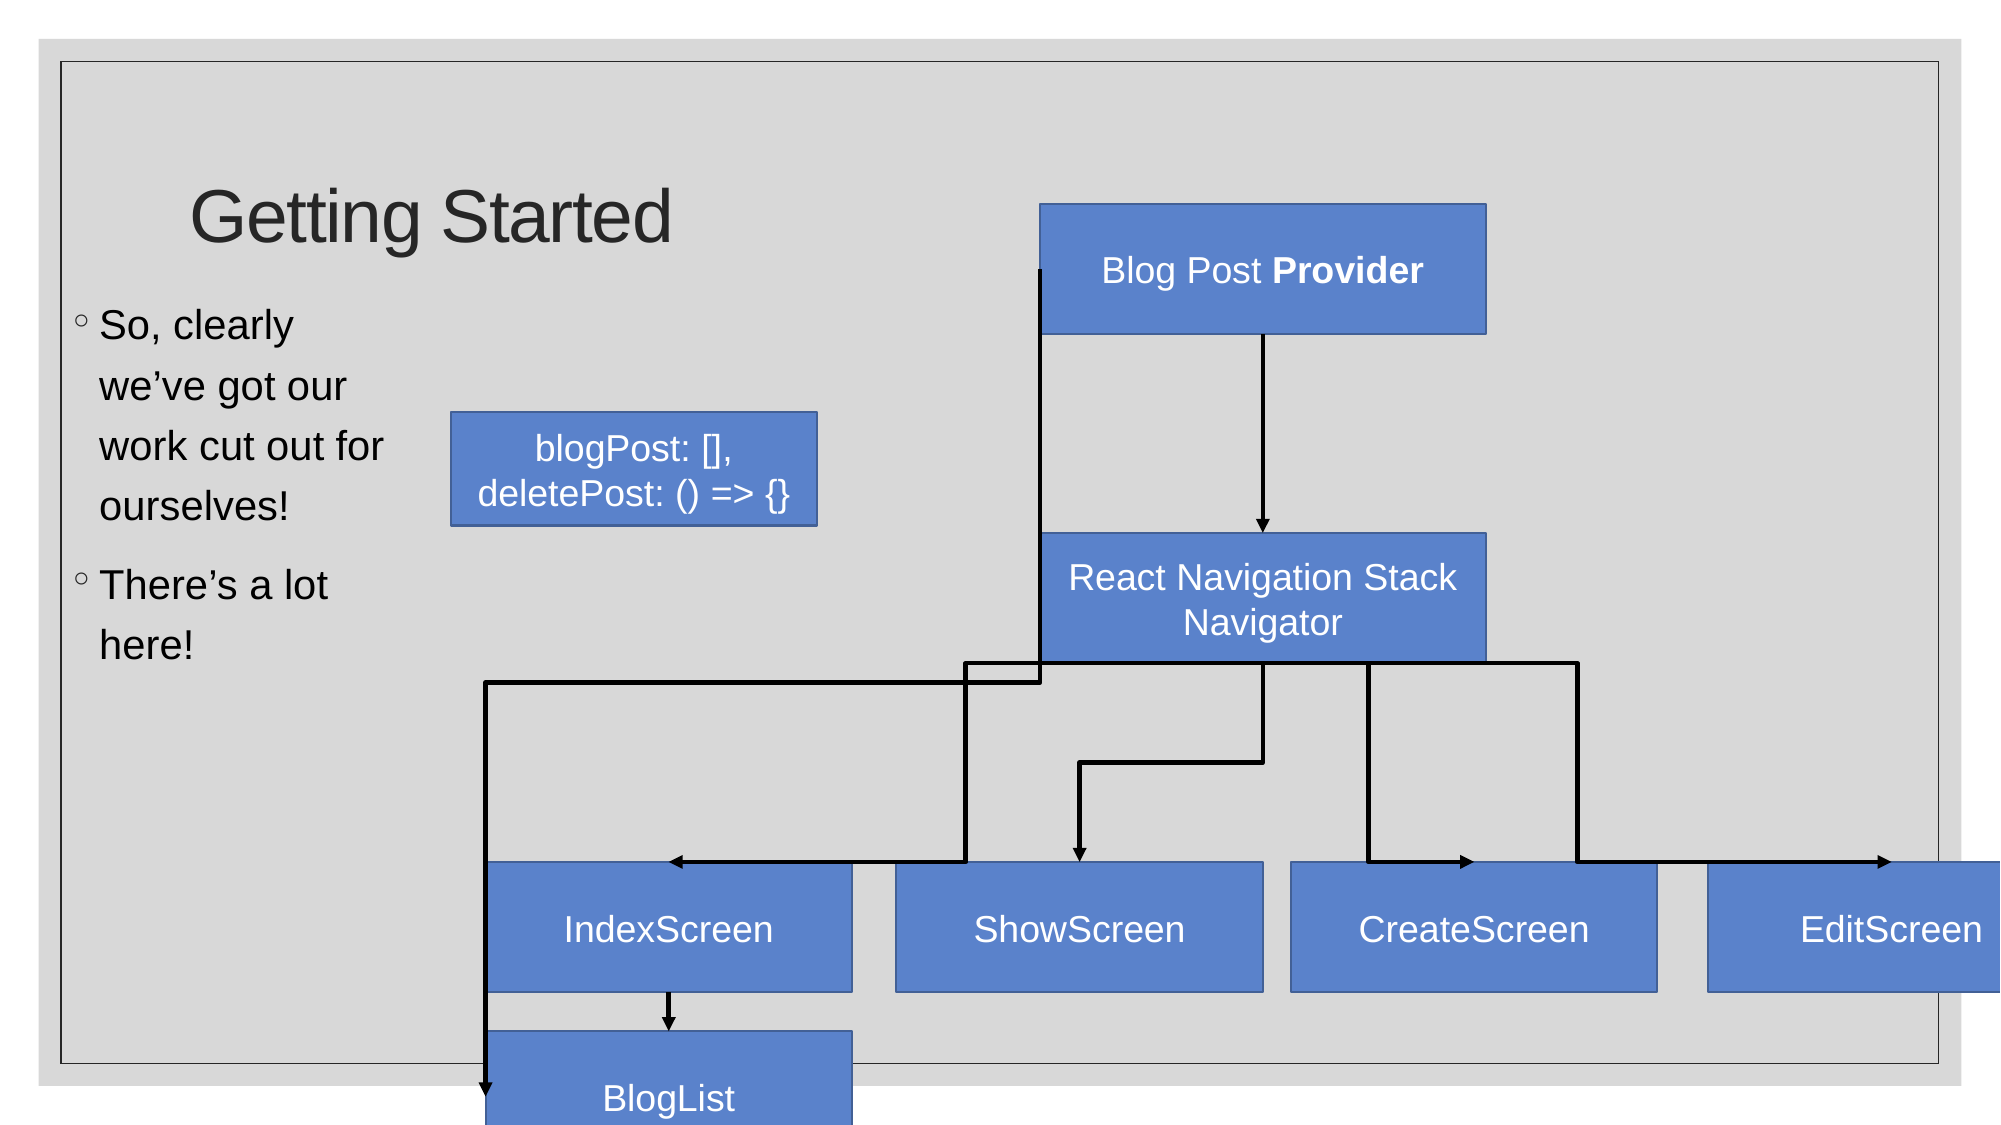

# Getting Started
Blog Post Provider
React Navigation Stack Navigator
EditScreen
CreateScreen
ShowScreen
IndexScreen
BlogList
blogPost: [],
deletePost: () => {}
So, clearly we’ve got our work cut out for ourselves!
There’s a lot here!